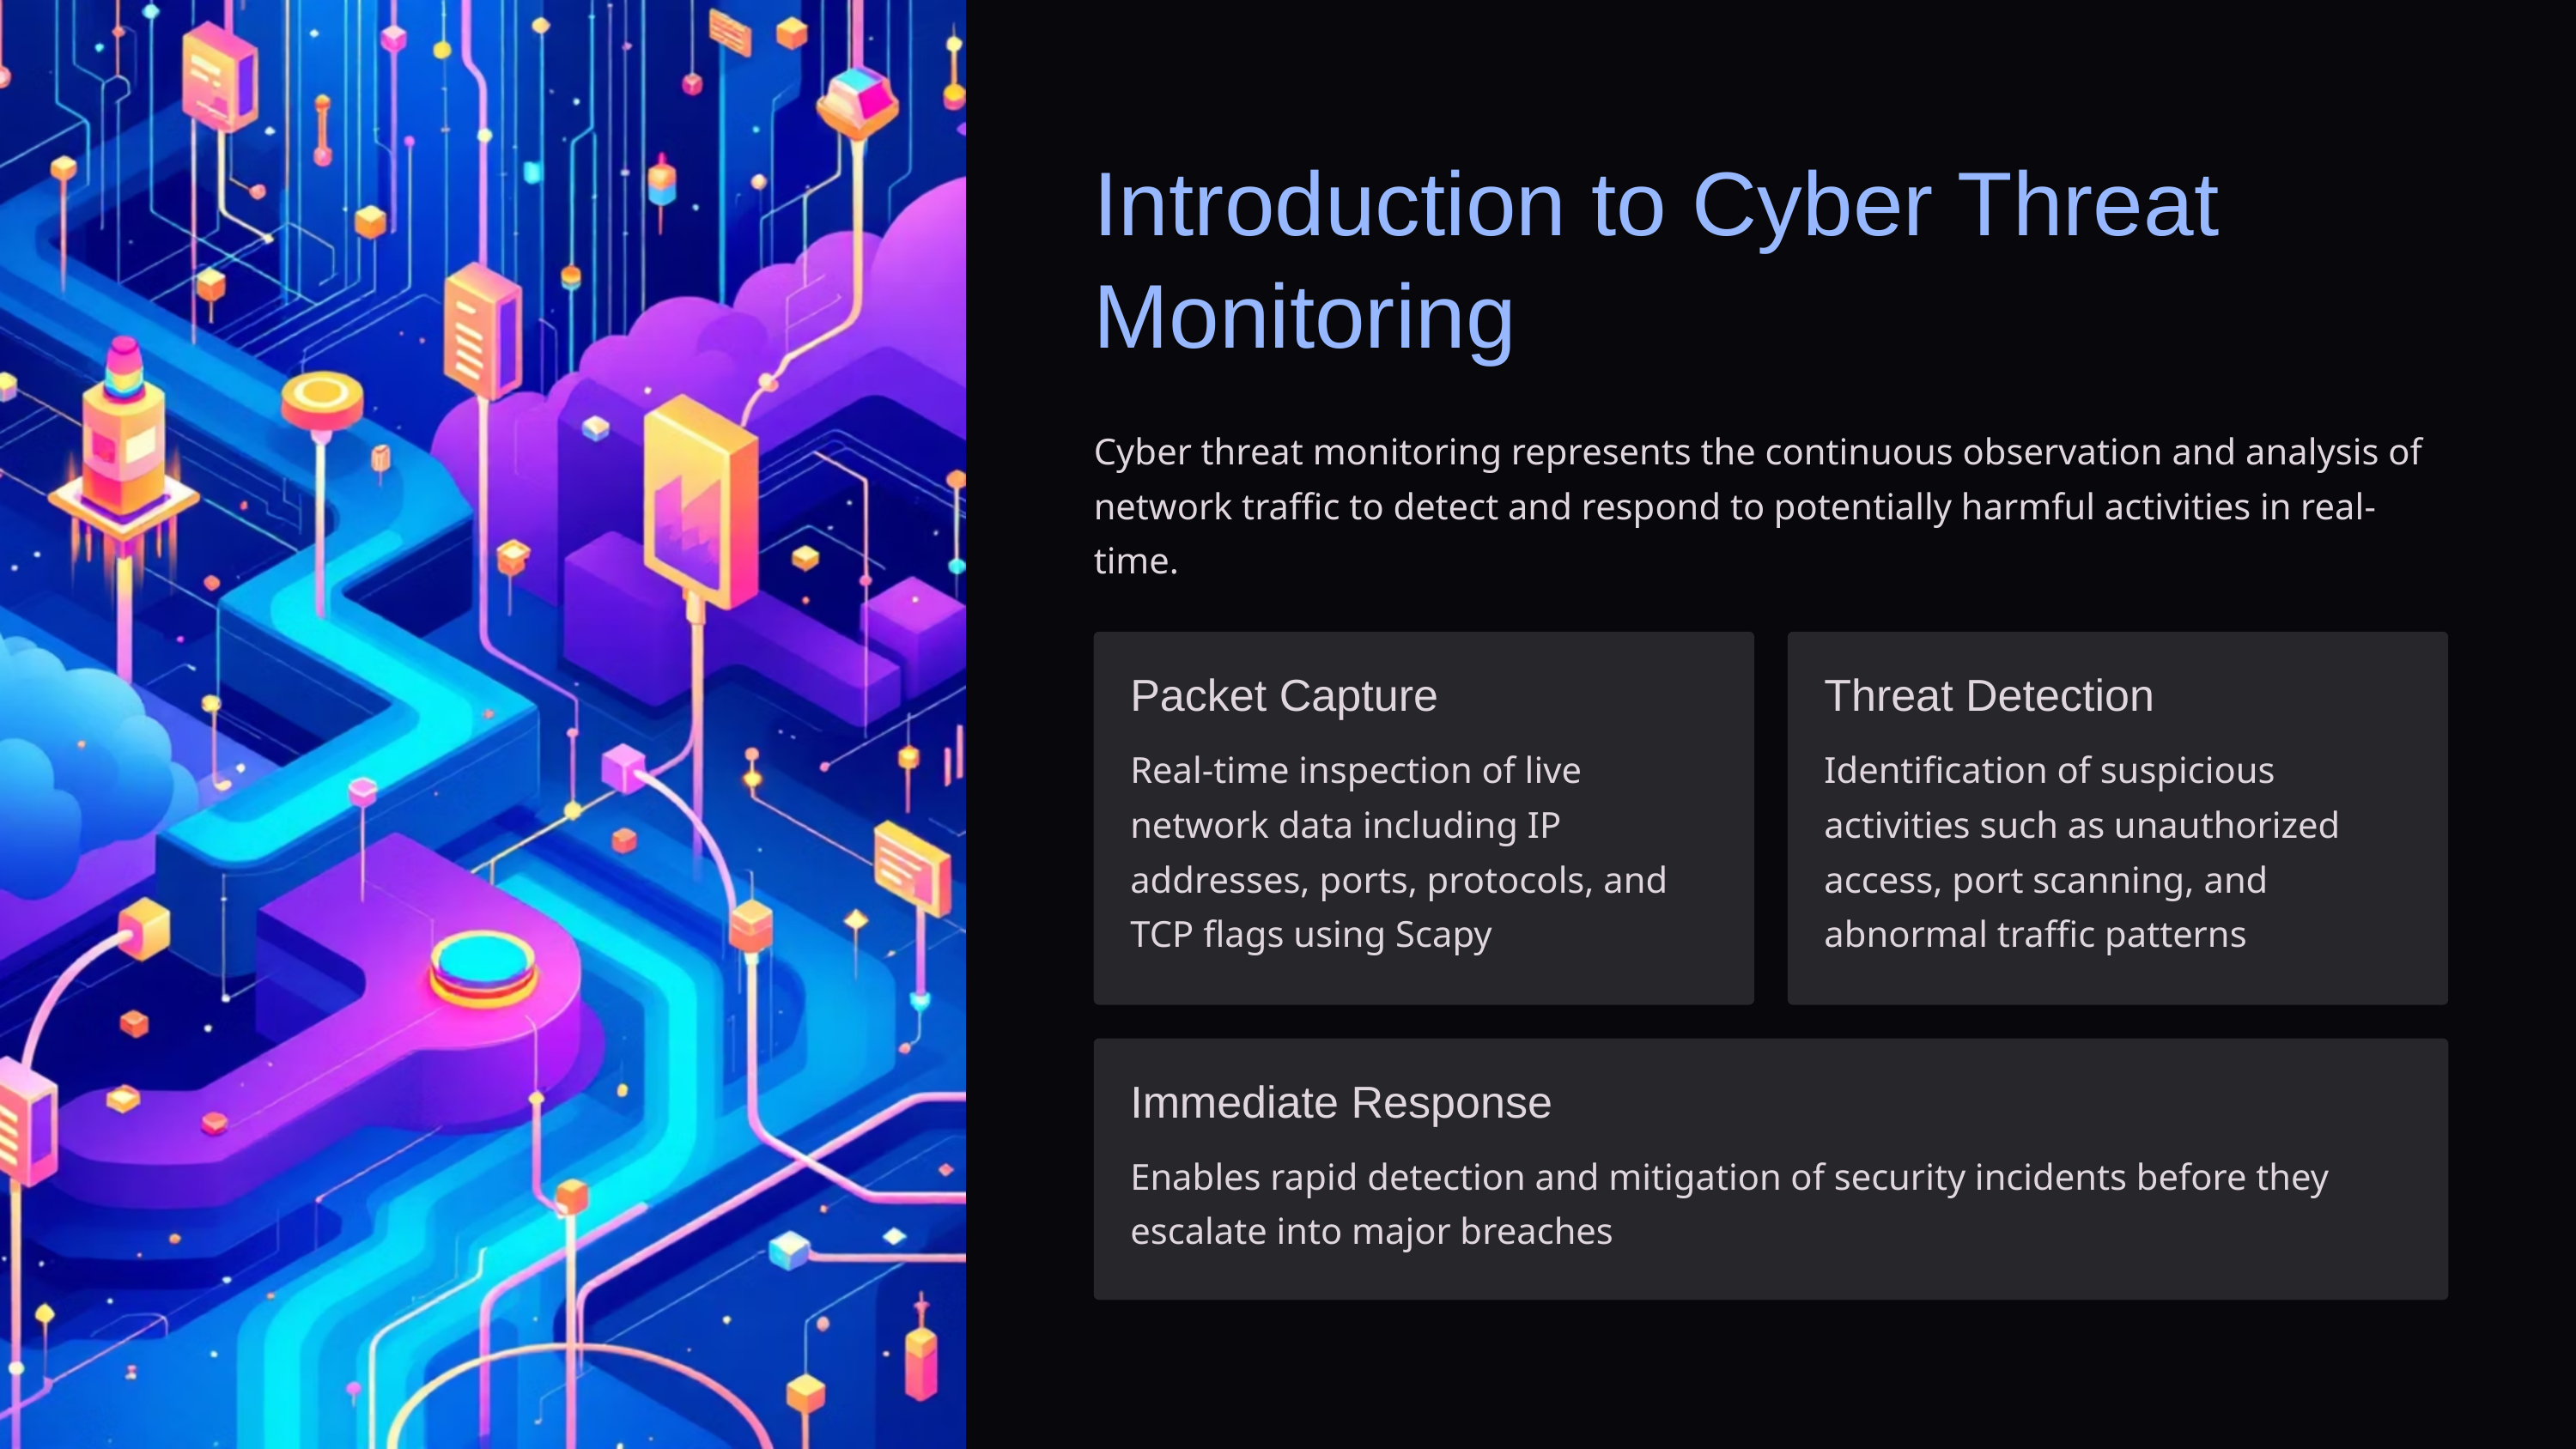

Introduction to Cyber Threat Monitoring
Cyber threat monitoring represents the continuous observation and analysis of network traffic to detect and respond to potentially harmful activities in real-time.

Packet Capture
Threat Detection
Real-time inspection of live network data including IP addresses, ports, protocols, and TCP flags using Scapy
Identification of suspicious activities such as unauthorized access, port scanning, and abnormal traffic patterns

Immediate Response
Enables rapid detection and mitigation of security incidents before they escalate into major breaches